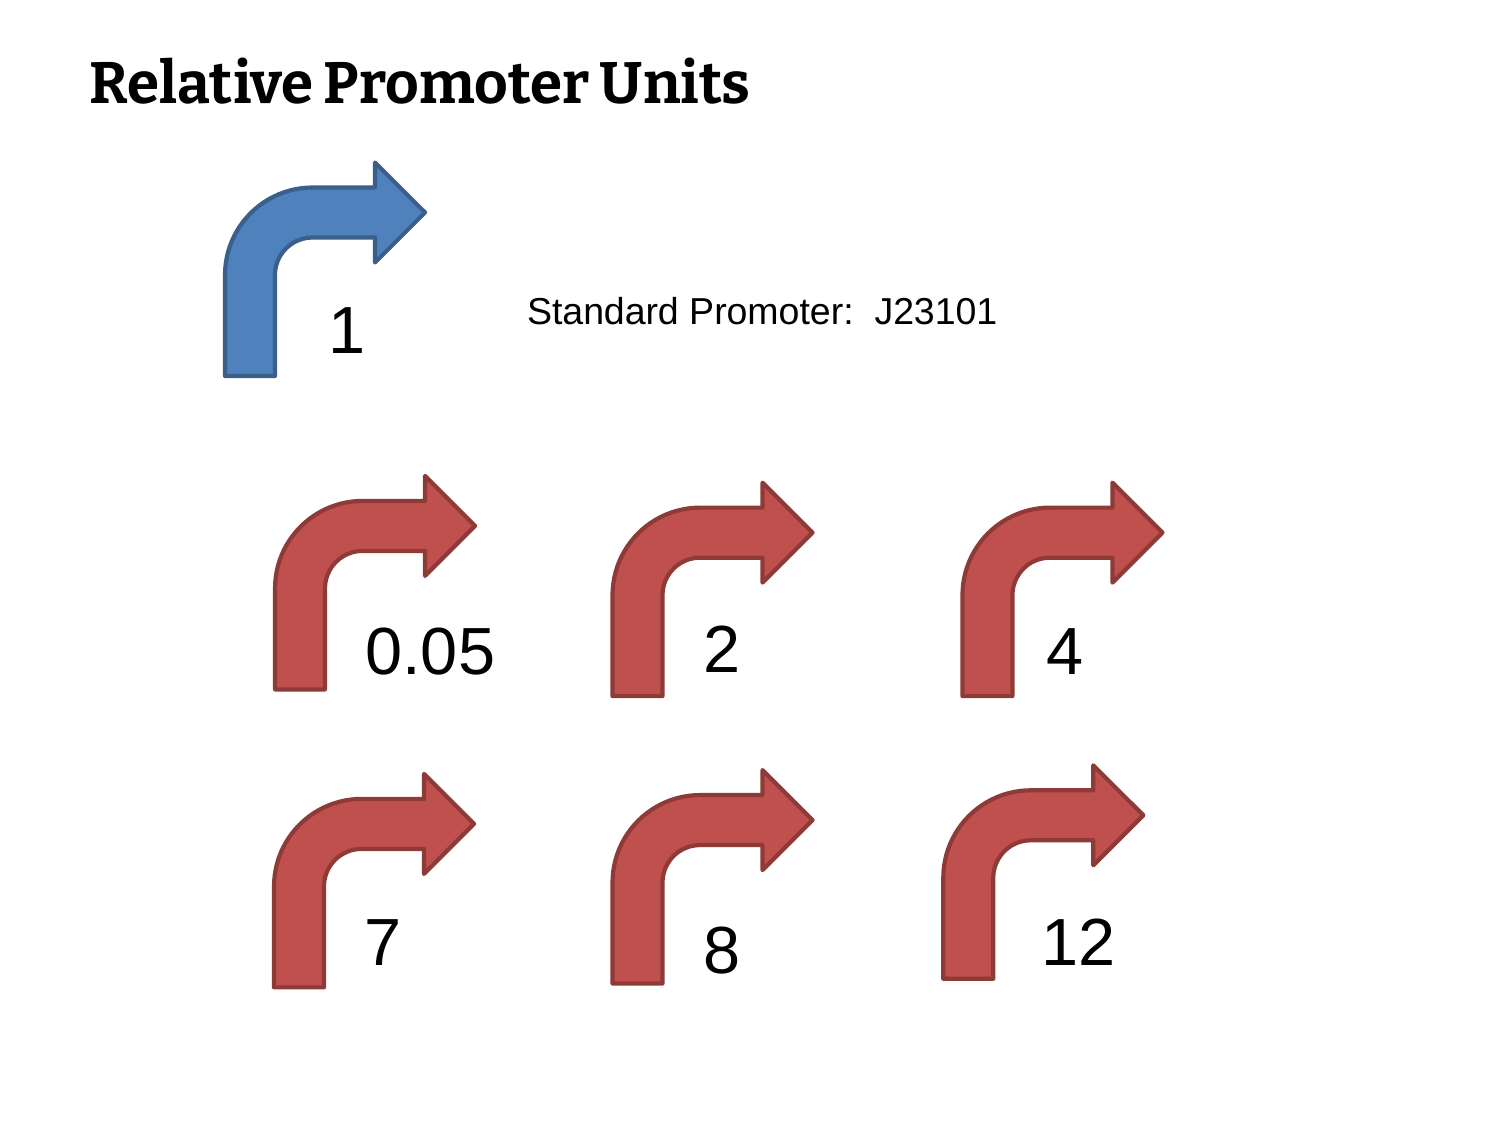

Relative Promoter Units

1
Standard Promoter:  J23101

2
0.05
4

7
12
8